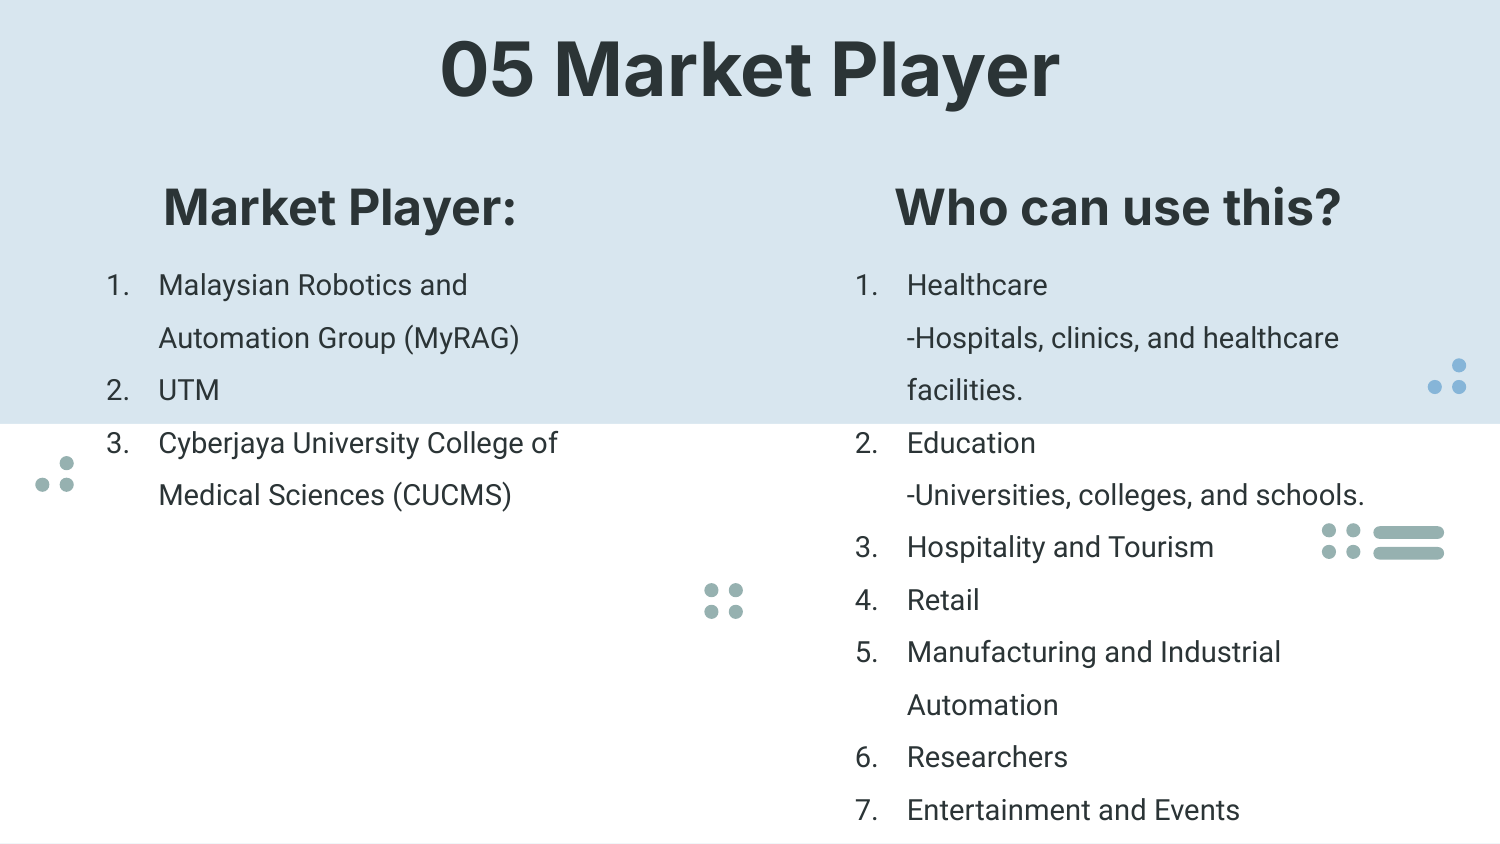

# 05 Market Player
Market Player:
Who can use this?
Healthcare
-Hospitals, clinics, and healthcare facilities.
Education
-Universities, colleges, and schools.
Hospitality and Tourism
Retail
Manufacturing and Industrial Automation
Researchers
Entertainment and Events
Malaysian Robotics and Automation Group (MyRAG)
UTM
Cyberjaya University College of Medical Sciences (CUCMS)